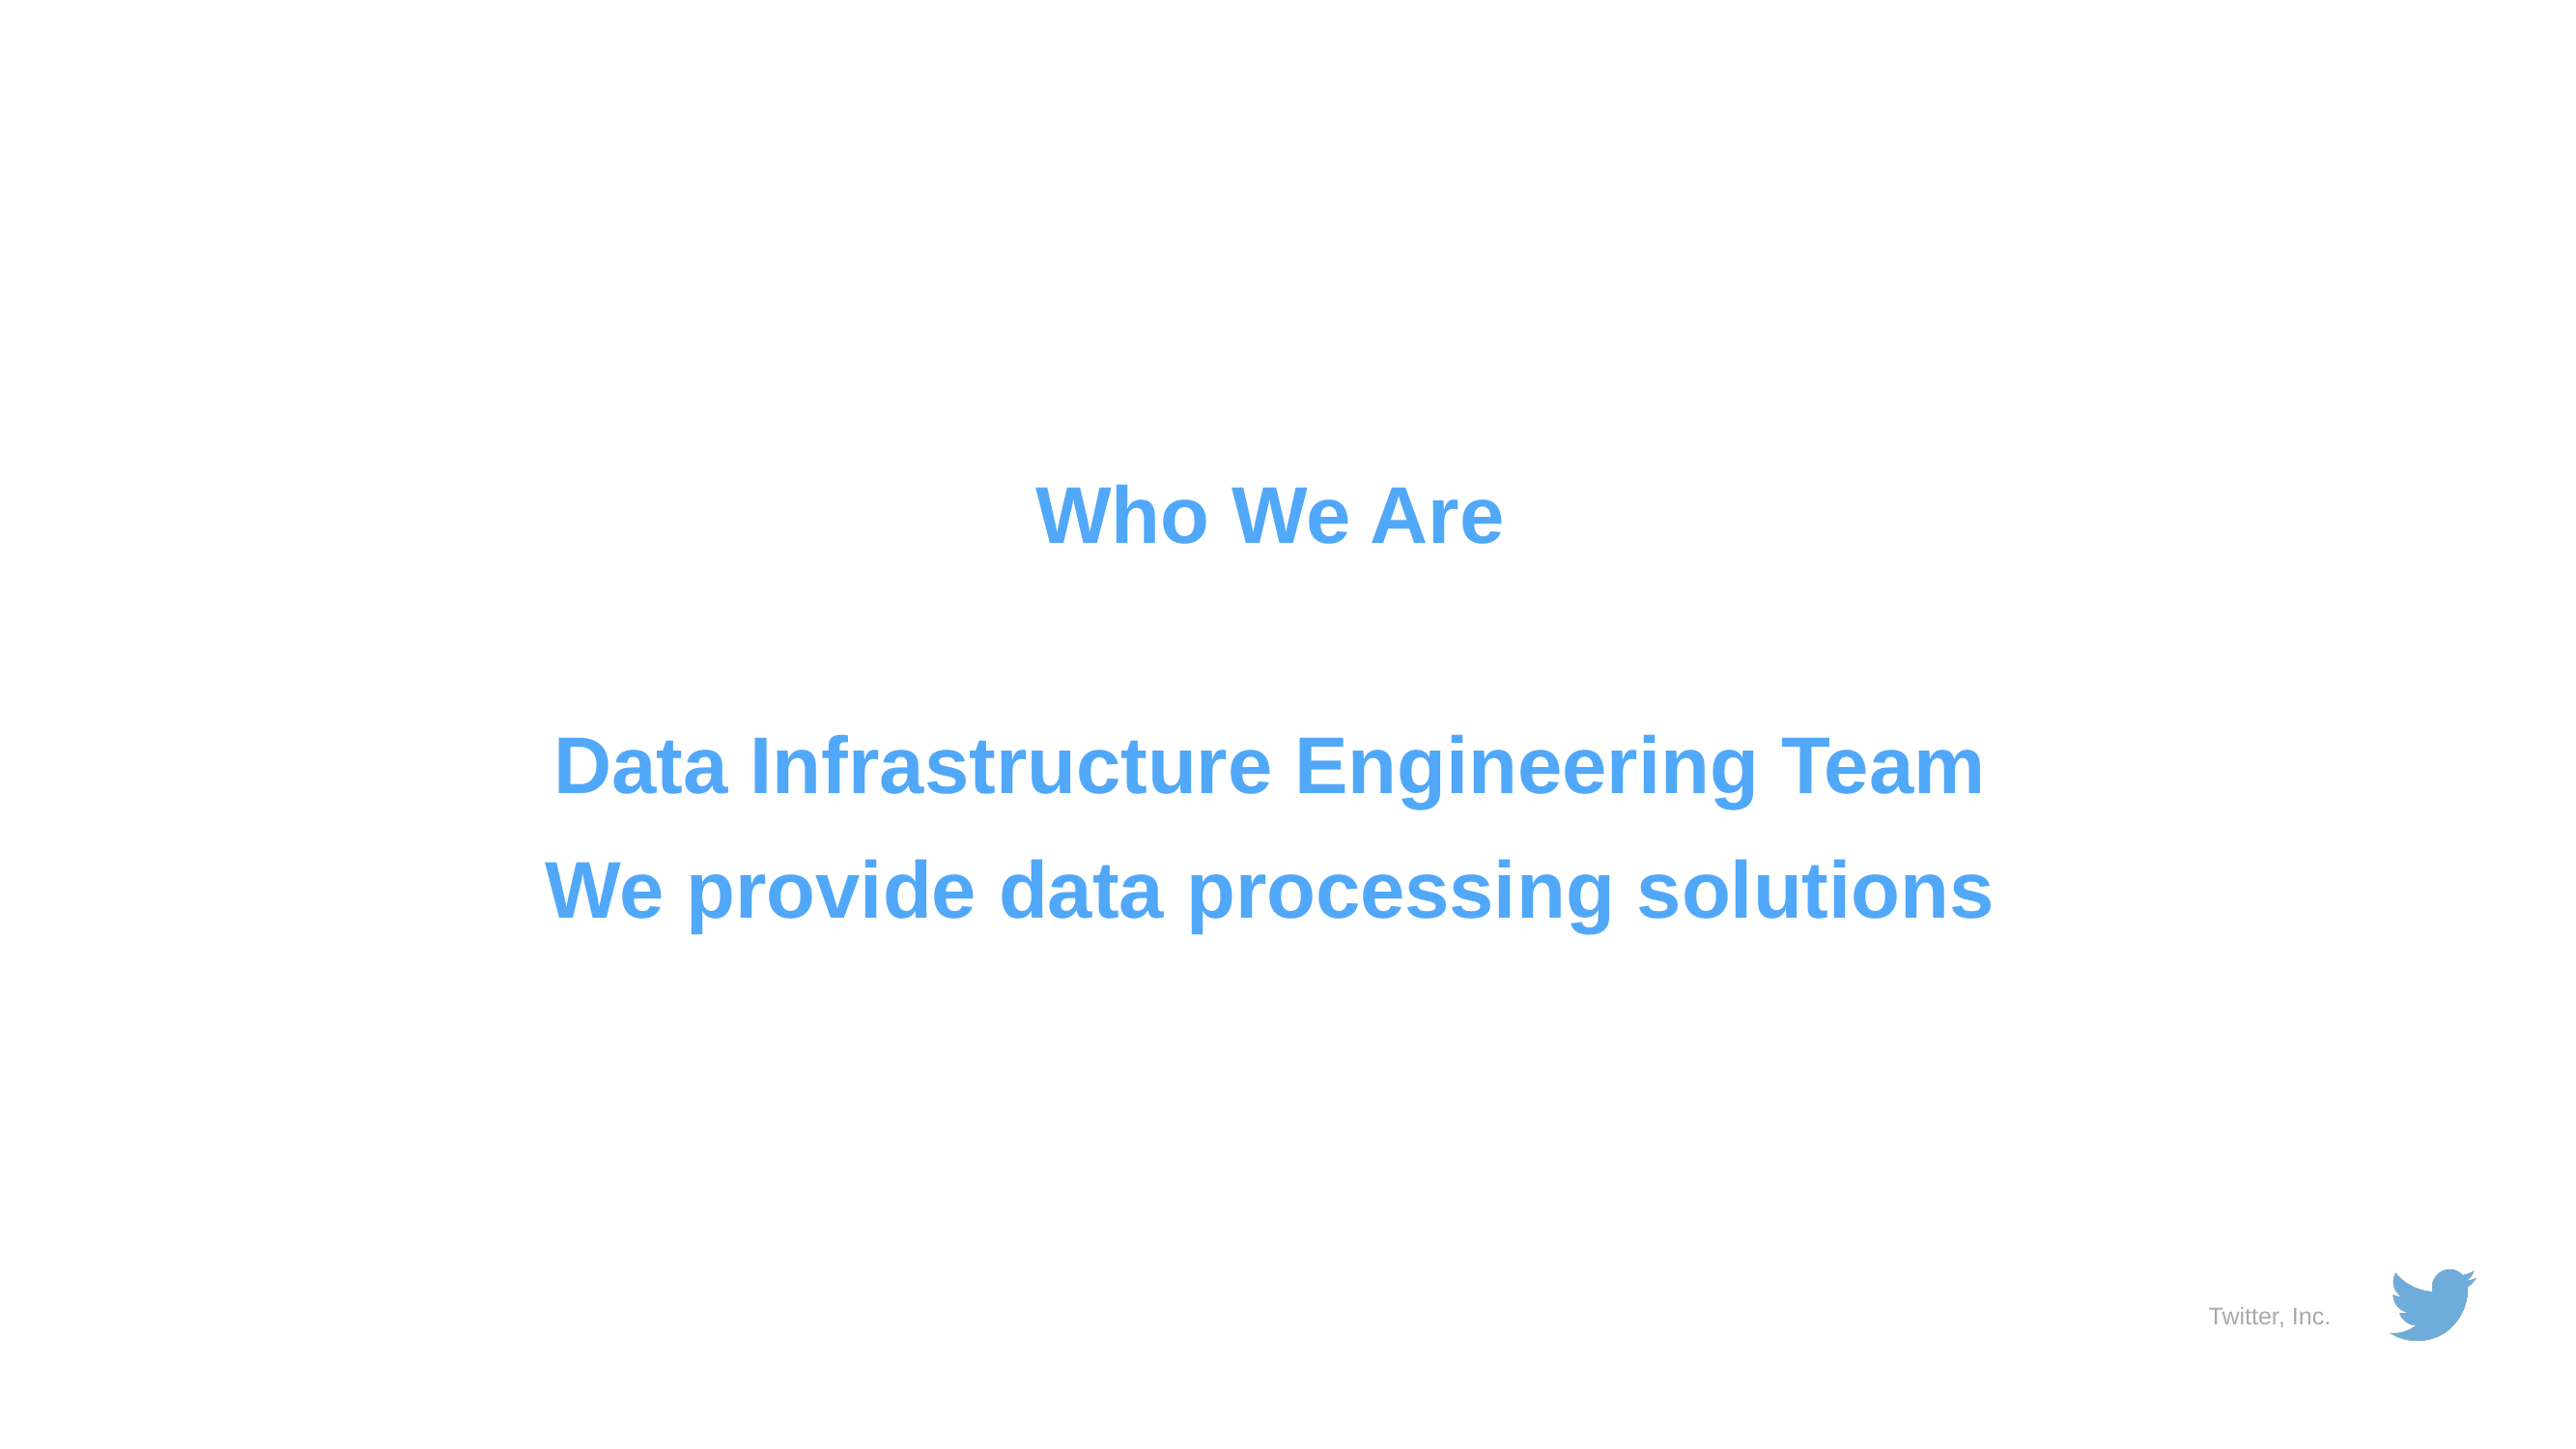

Who We Are

Data Infrastructure Engineering Team
We provide data processing solutions